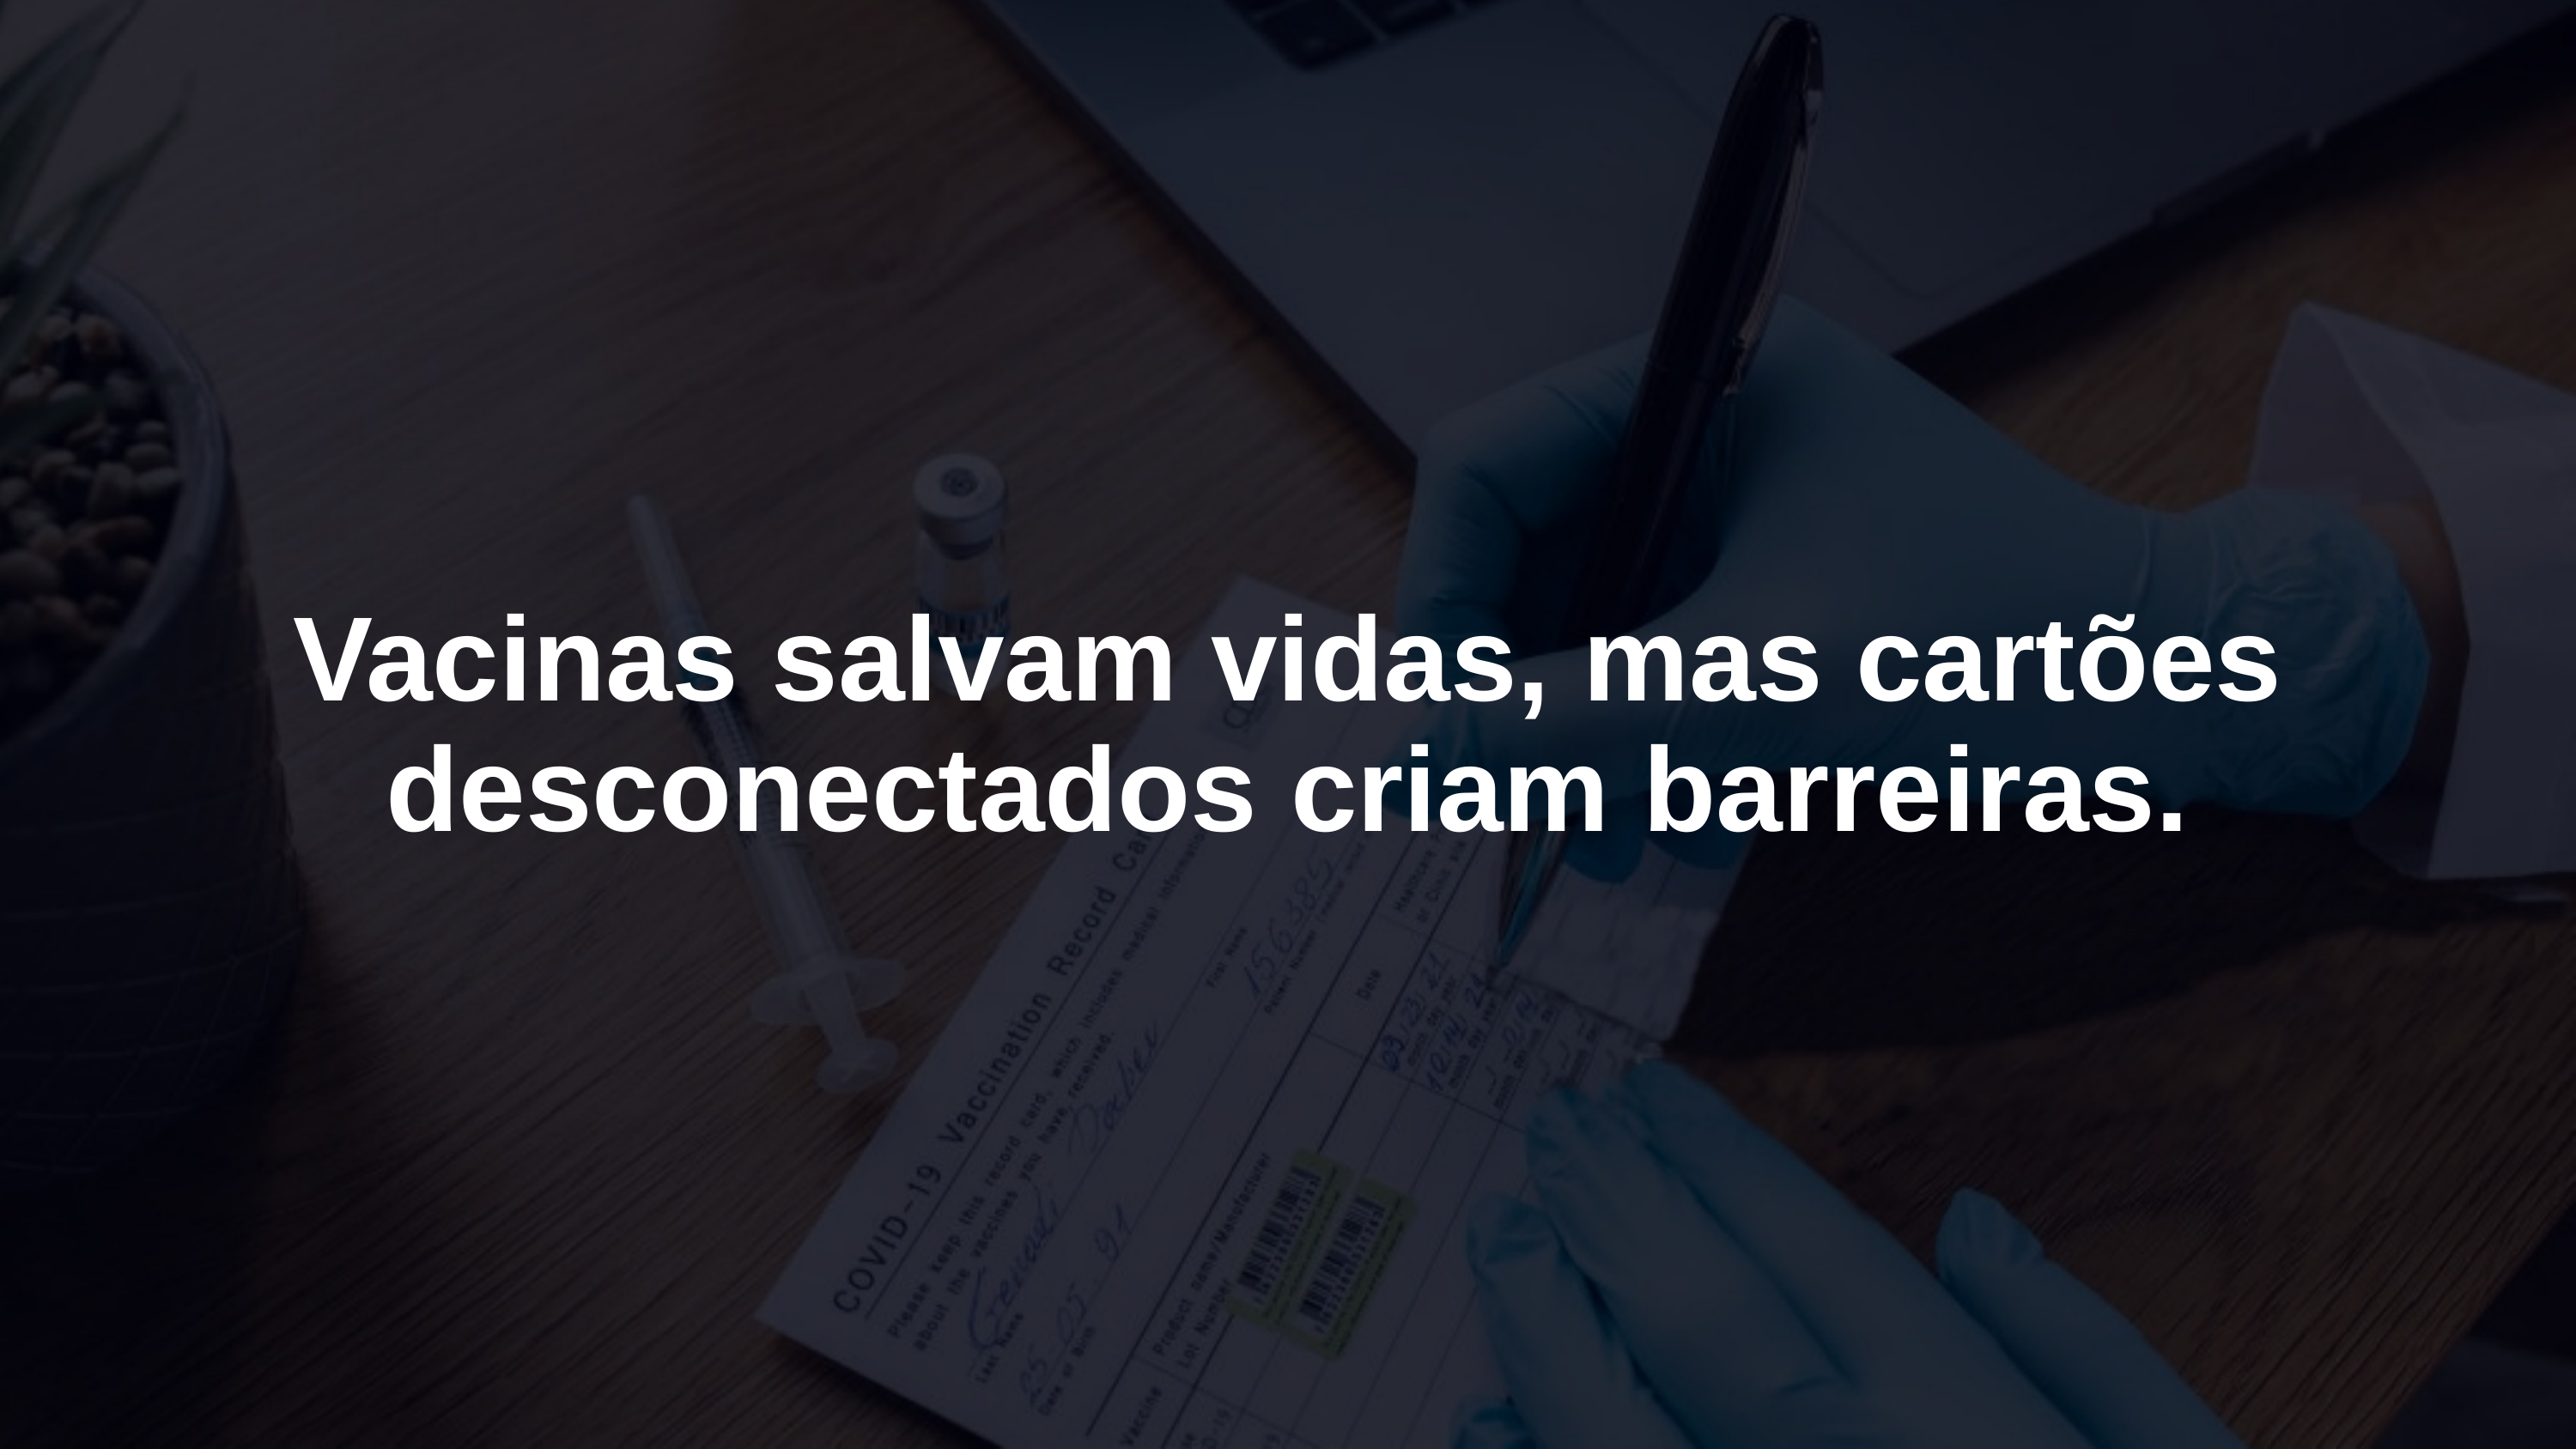

Vacinas salvam vidas, mas cartões desconectados criam barreiras.